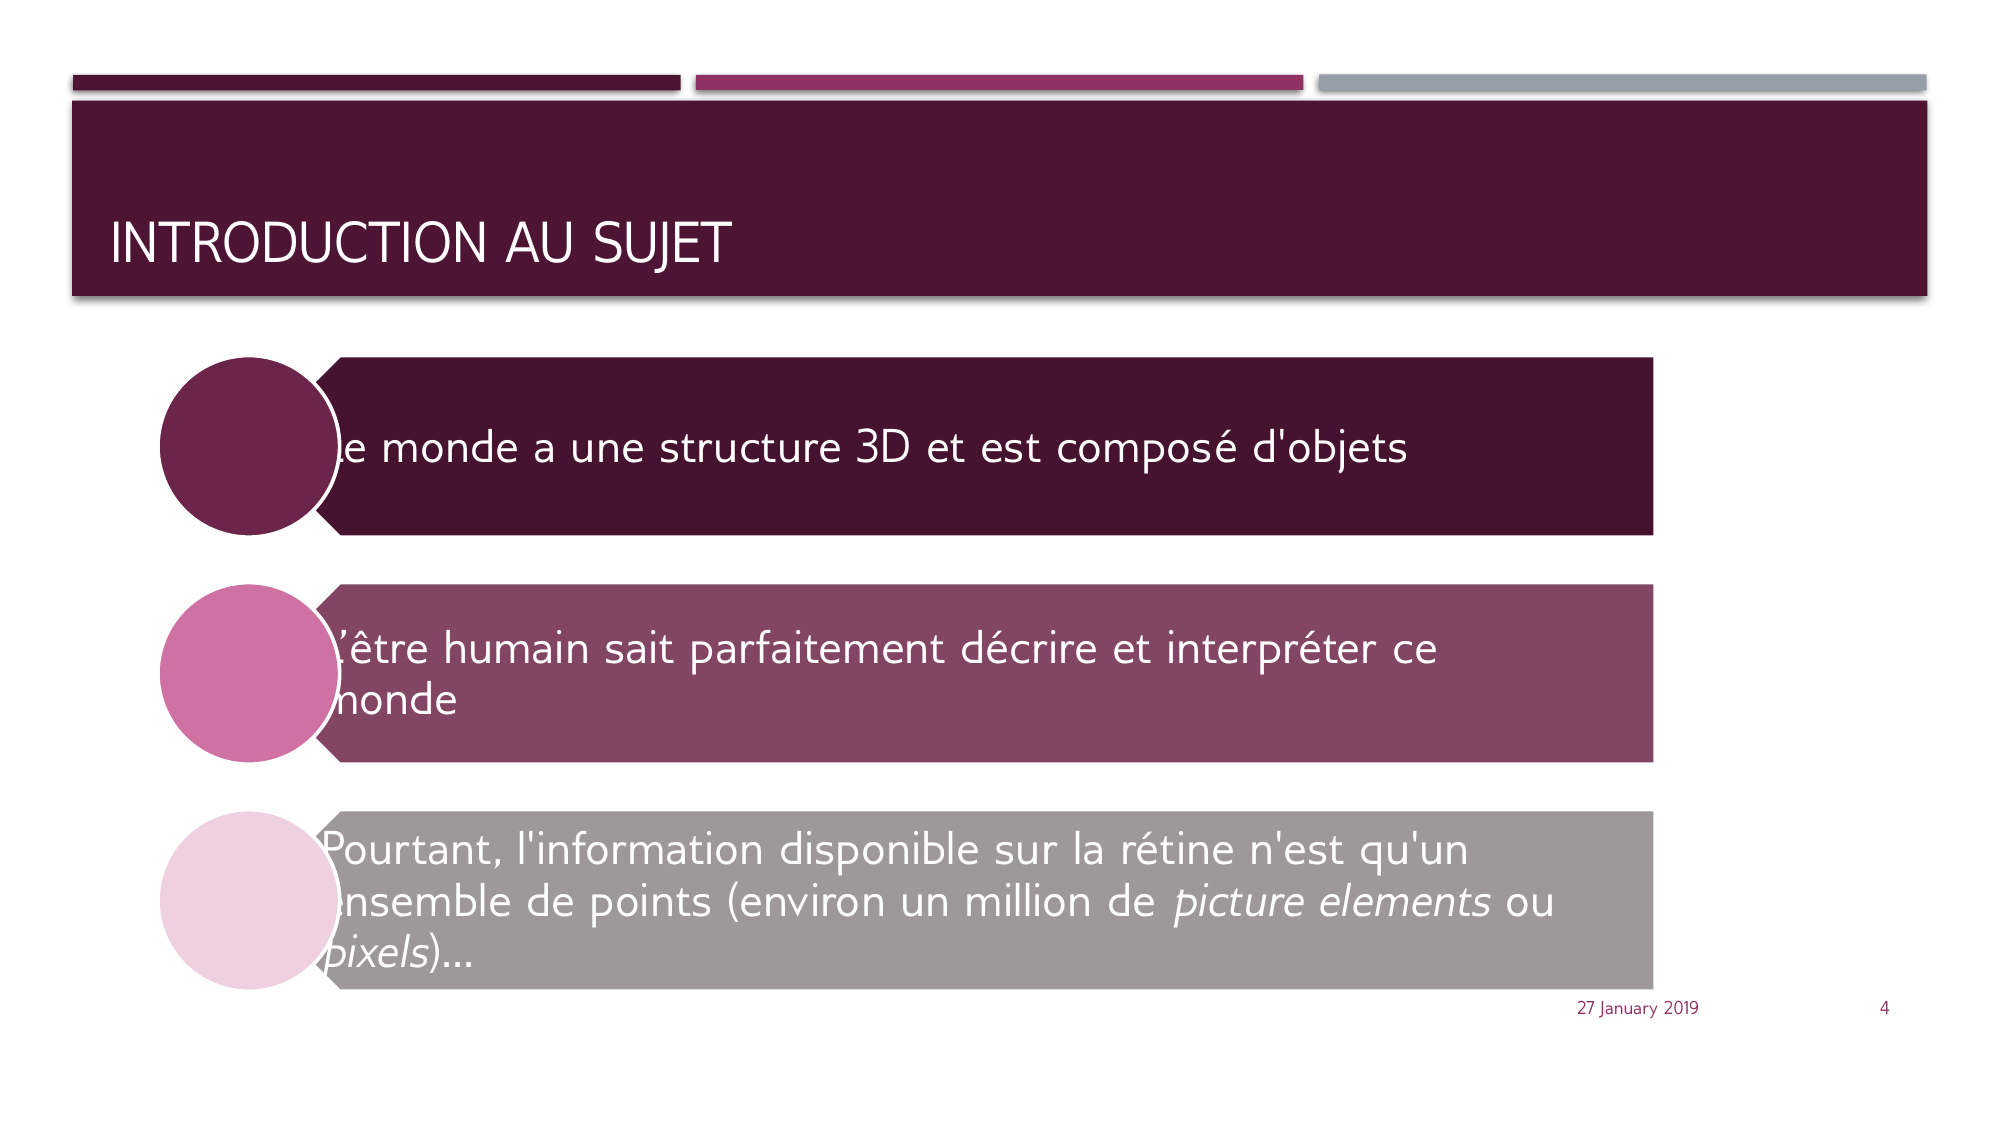

# Introduction au sujet
Le monde a une structure 3D et est composé d'objets
L’être humain sait parfaitement décrire et interpréter ce monde
Pourtant, l'information disponible sur la rétine n'est qu'un ensemble de points (environ un million de picture elements ou pixels)...
27 January 2019
4